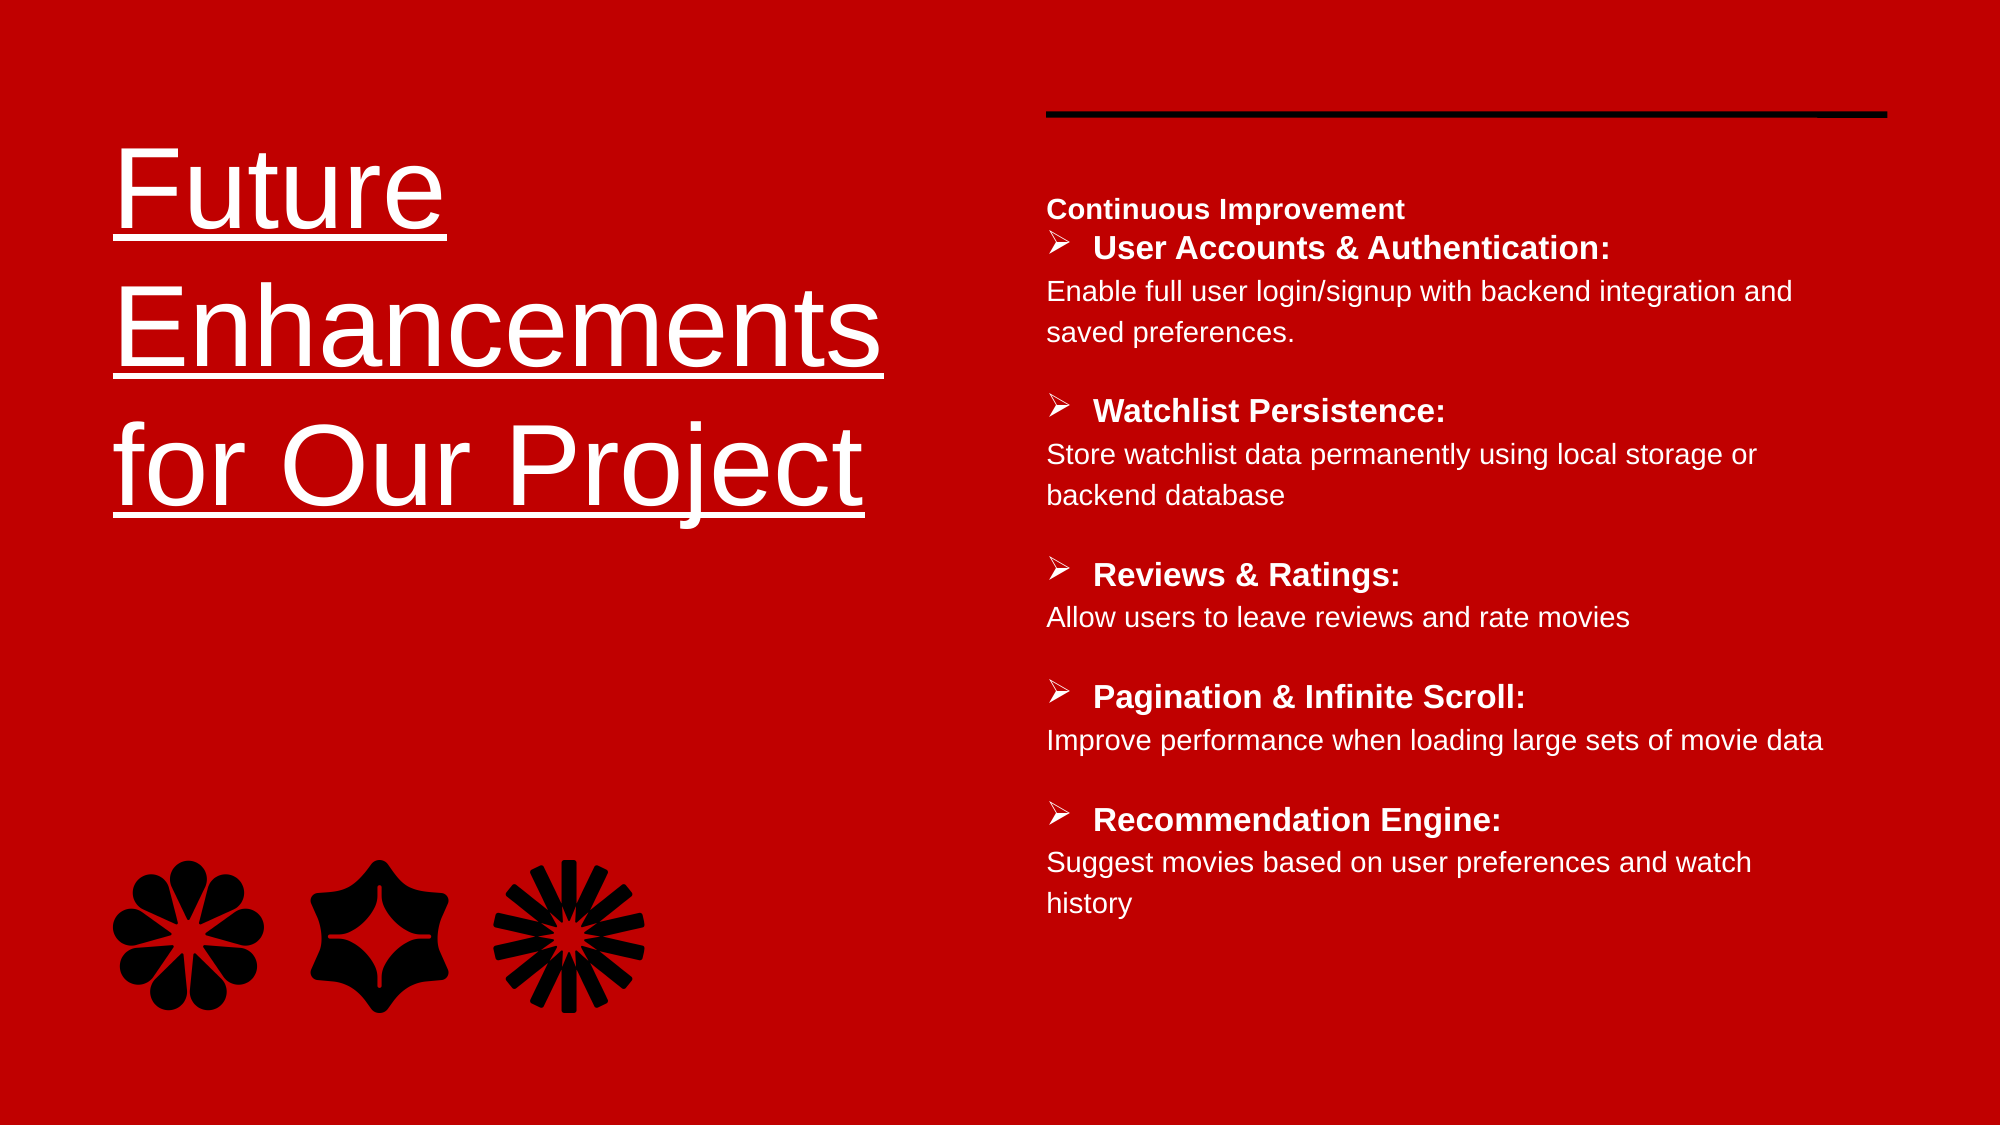

Future Enhancements for Our Project

Continuous Improvement
User Accounts & Authentication:
Enable full user login/signup with backend integration and saved preferences.

Watchlist Persistence:
Store watchlist data permanently using local storage or backend database

Reviews & Ratings:
Allow users to leave reviews and rate movies

Pagination & Infinite Scroll:
Improve performance when loading large sets of movie data

Recommendation Engine:
Suggest movies based on user preferences and watch history